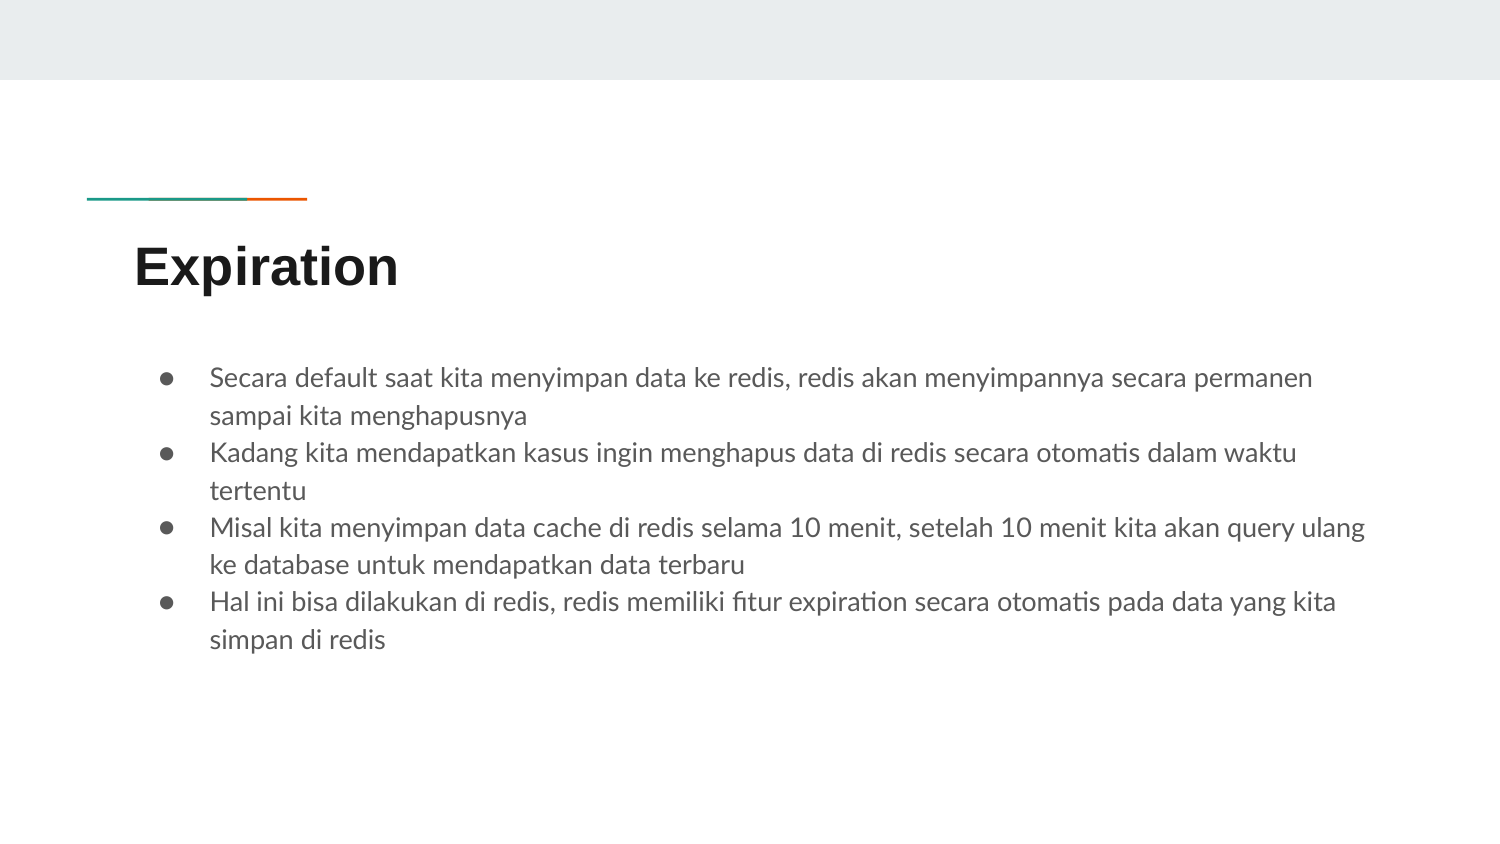

# Expiration
Secara default saat kita menyimpan data ke redis, redis akan menyimpannya secara permanen sampai kita menghapusnya
Kadang kita mendapatkan kasus ingin menghapus data di redis secara otomatis dalam waktu tertentu
Misal kita menyimpan data cache di redis selama 10 menit, setelah 10 menit kita akan query ulang ke database untuk mendapatkan data terbaru
Hal ini bisa dilakukan di redis, redis memiliki fitur expiration secara otomatis pada data yang kita simpan di redis